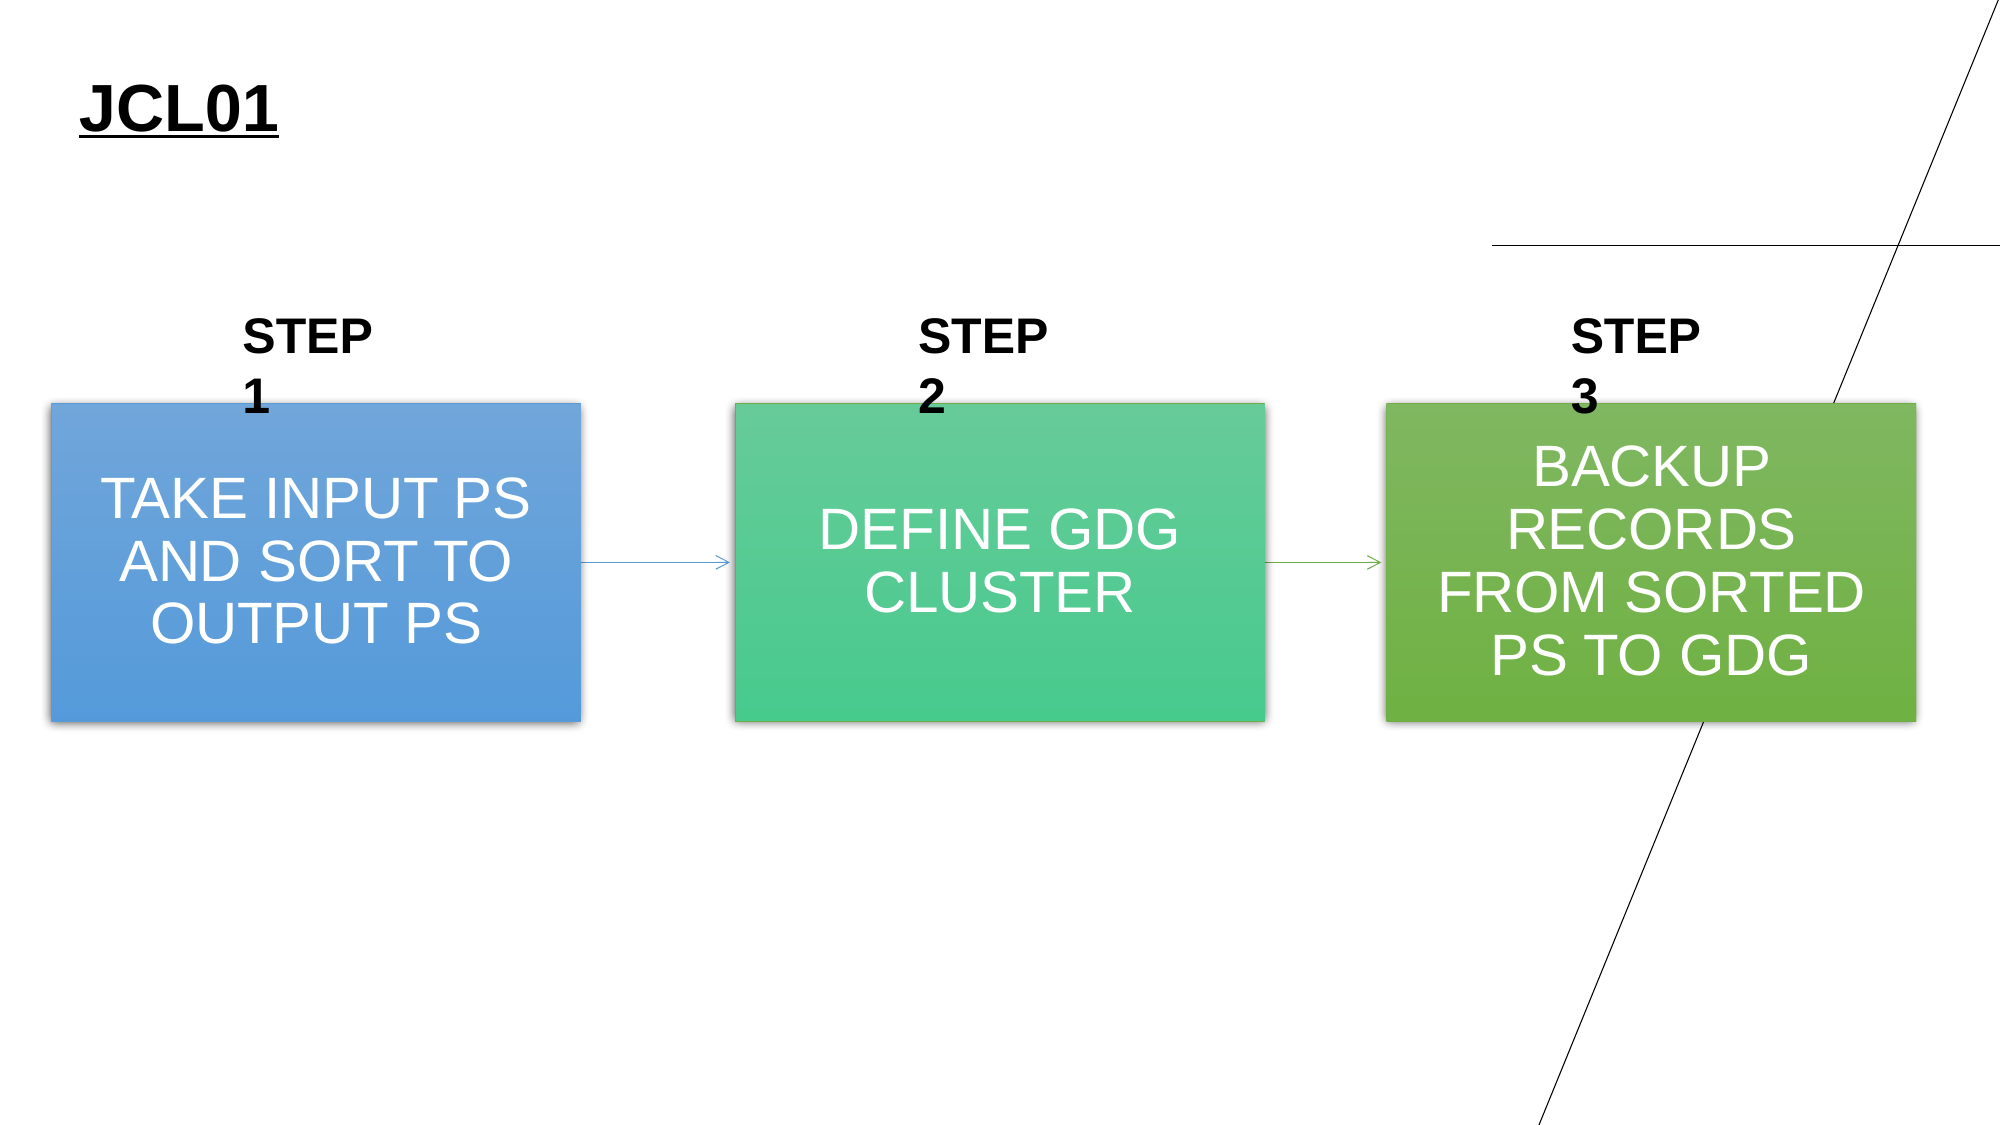

JCL01
STEP 3
STEP 1
STEP 2

TAKE INPUT PS AND SORT TO OUTPUT PS

DEFINE GDG CLUSTER
BACKUP RECORDS FROM SORTED PS TO GDG